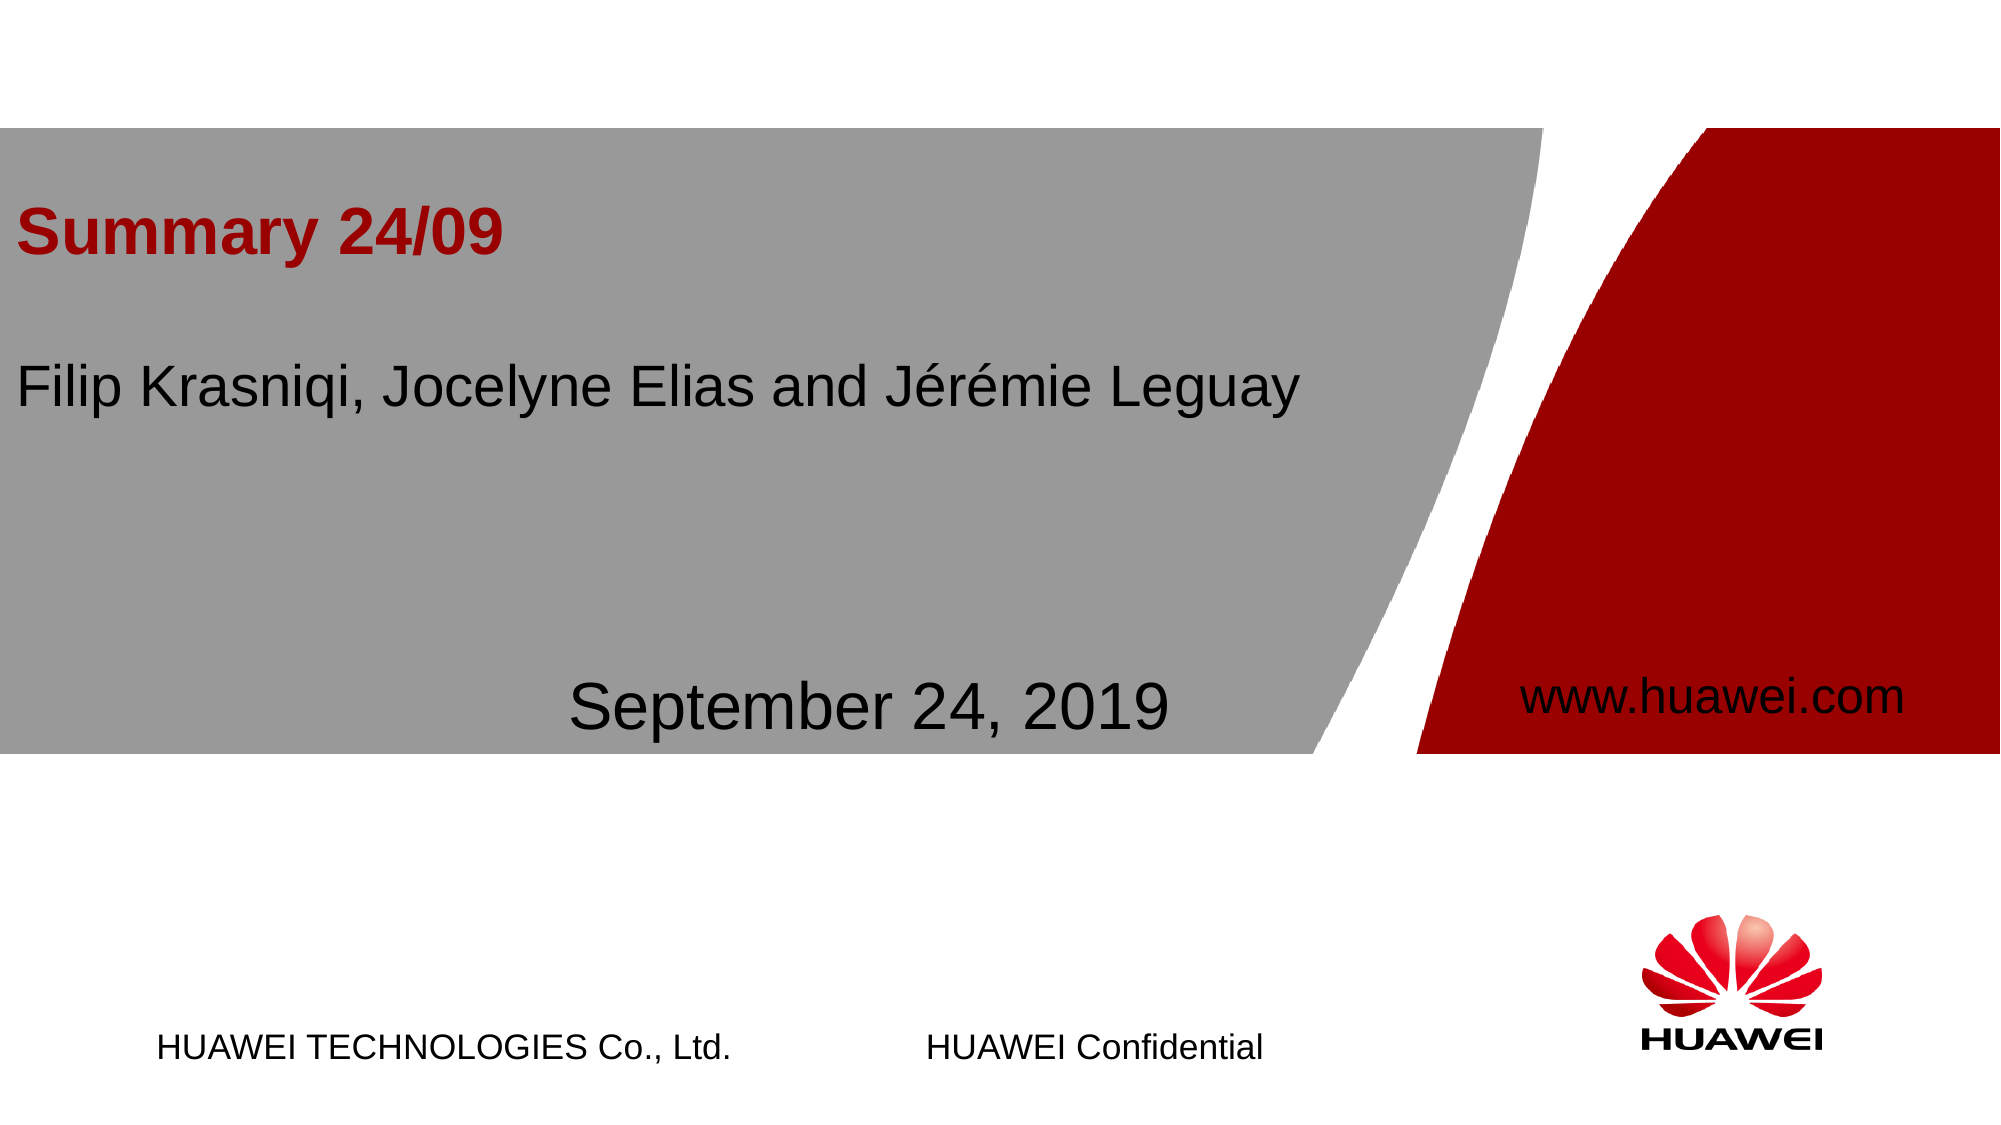

# Summary 24/09 Filip Krasniqi, Jocelyne Elias and Jérémie Leguay
September 24, 2019